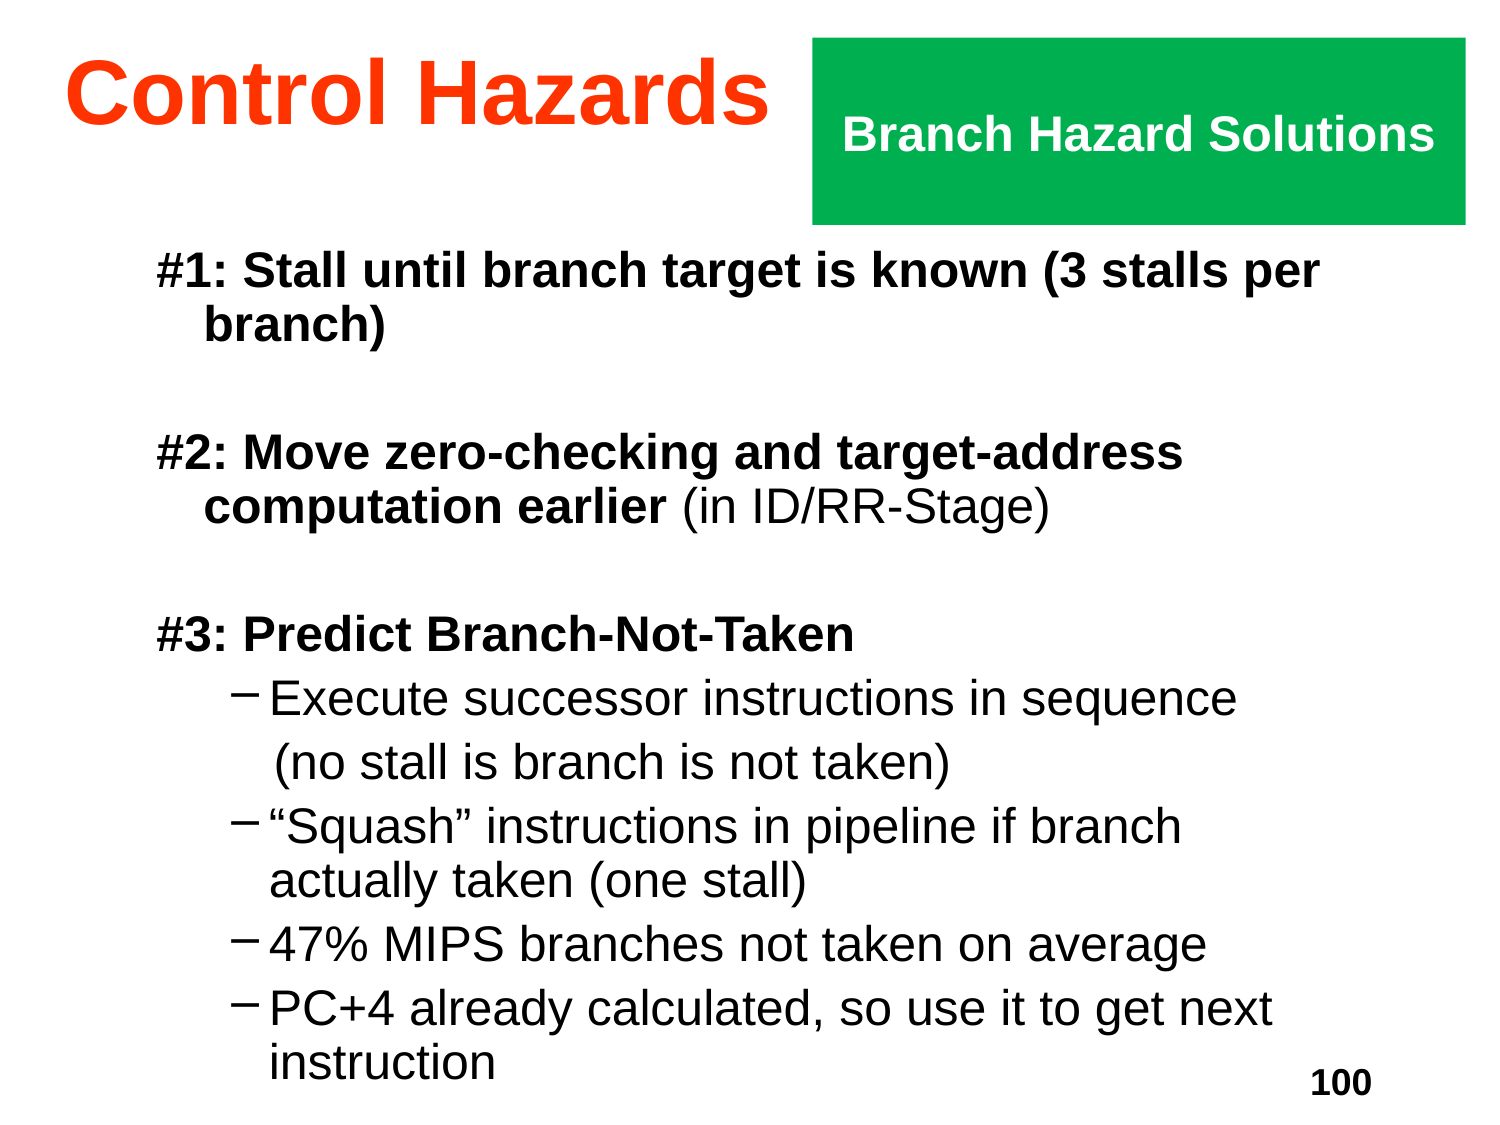

Control Hazards
# Branch Hazard Solutions
#1: Stall until branch target is known (3 stalls per branch)

#2: Move zero-checking and target-address computation earlier (in ID/RR-Stage)

#3: Predict Branch-Not-Taken
Execute successor instructions in sequence
   (no stall is branch is not taken)
“Squash” instructions in pipeline if branch actually taken (one stall)
47% MIPS branches not taken on average
PC+4 already calculated, so use it to get next instruction

100